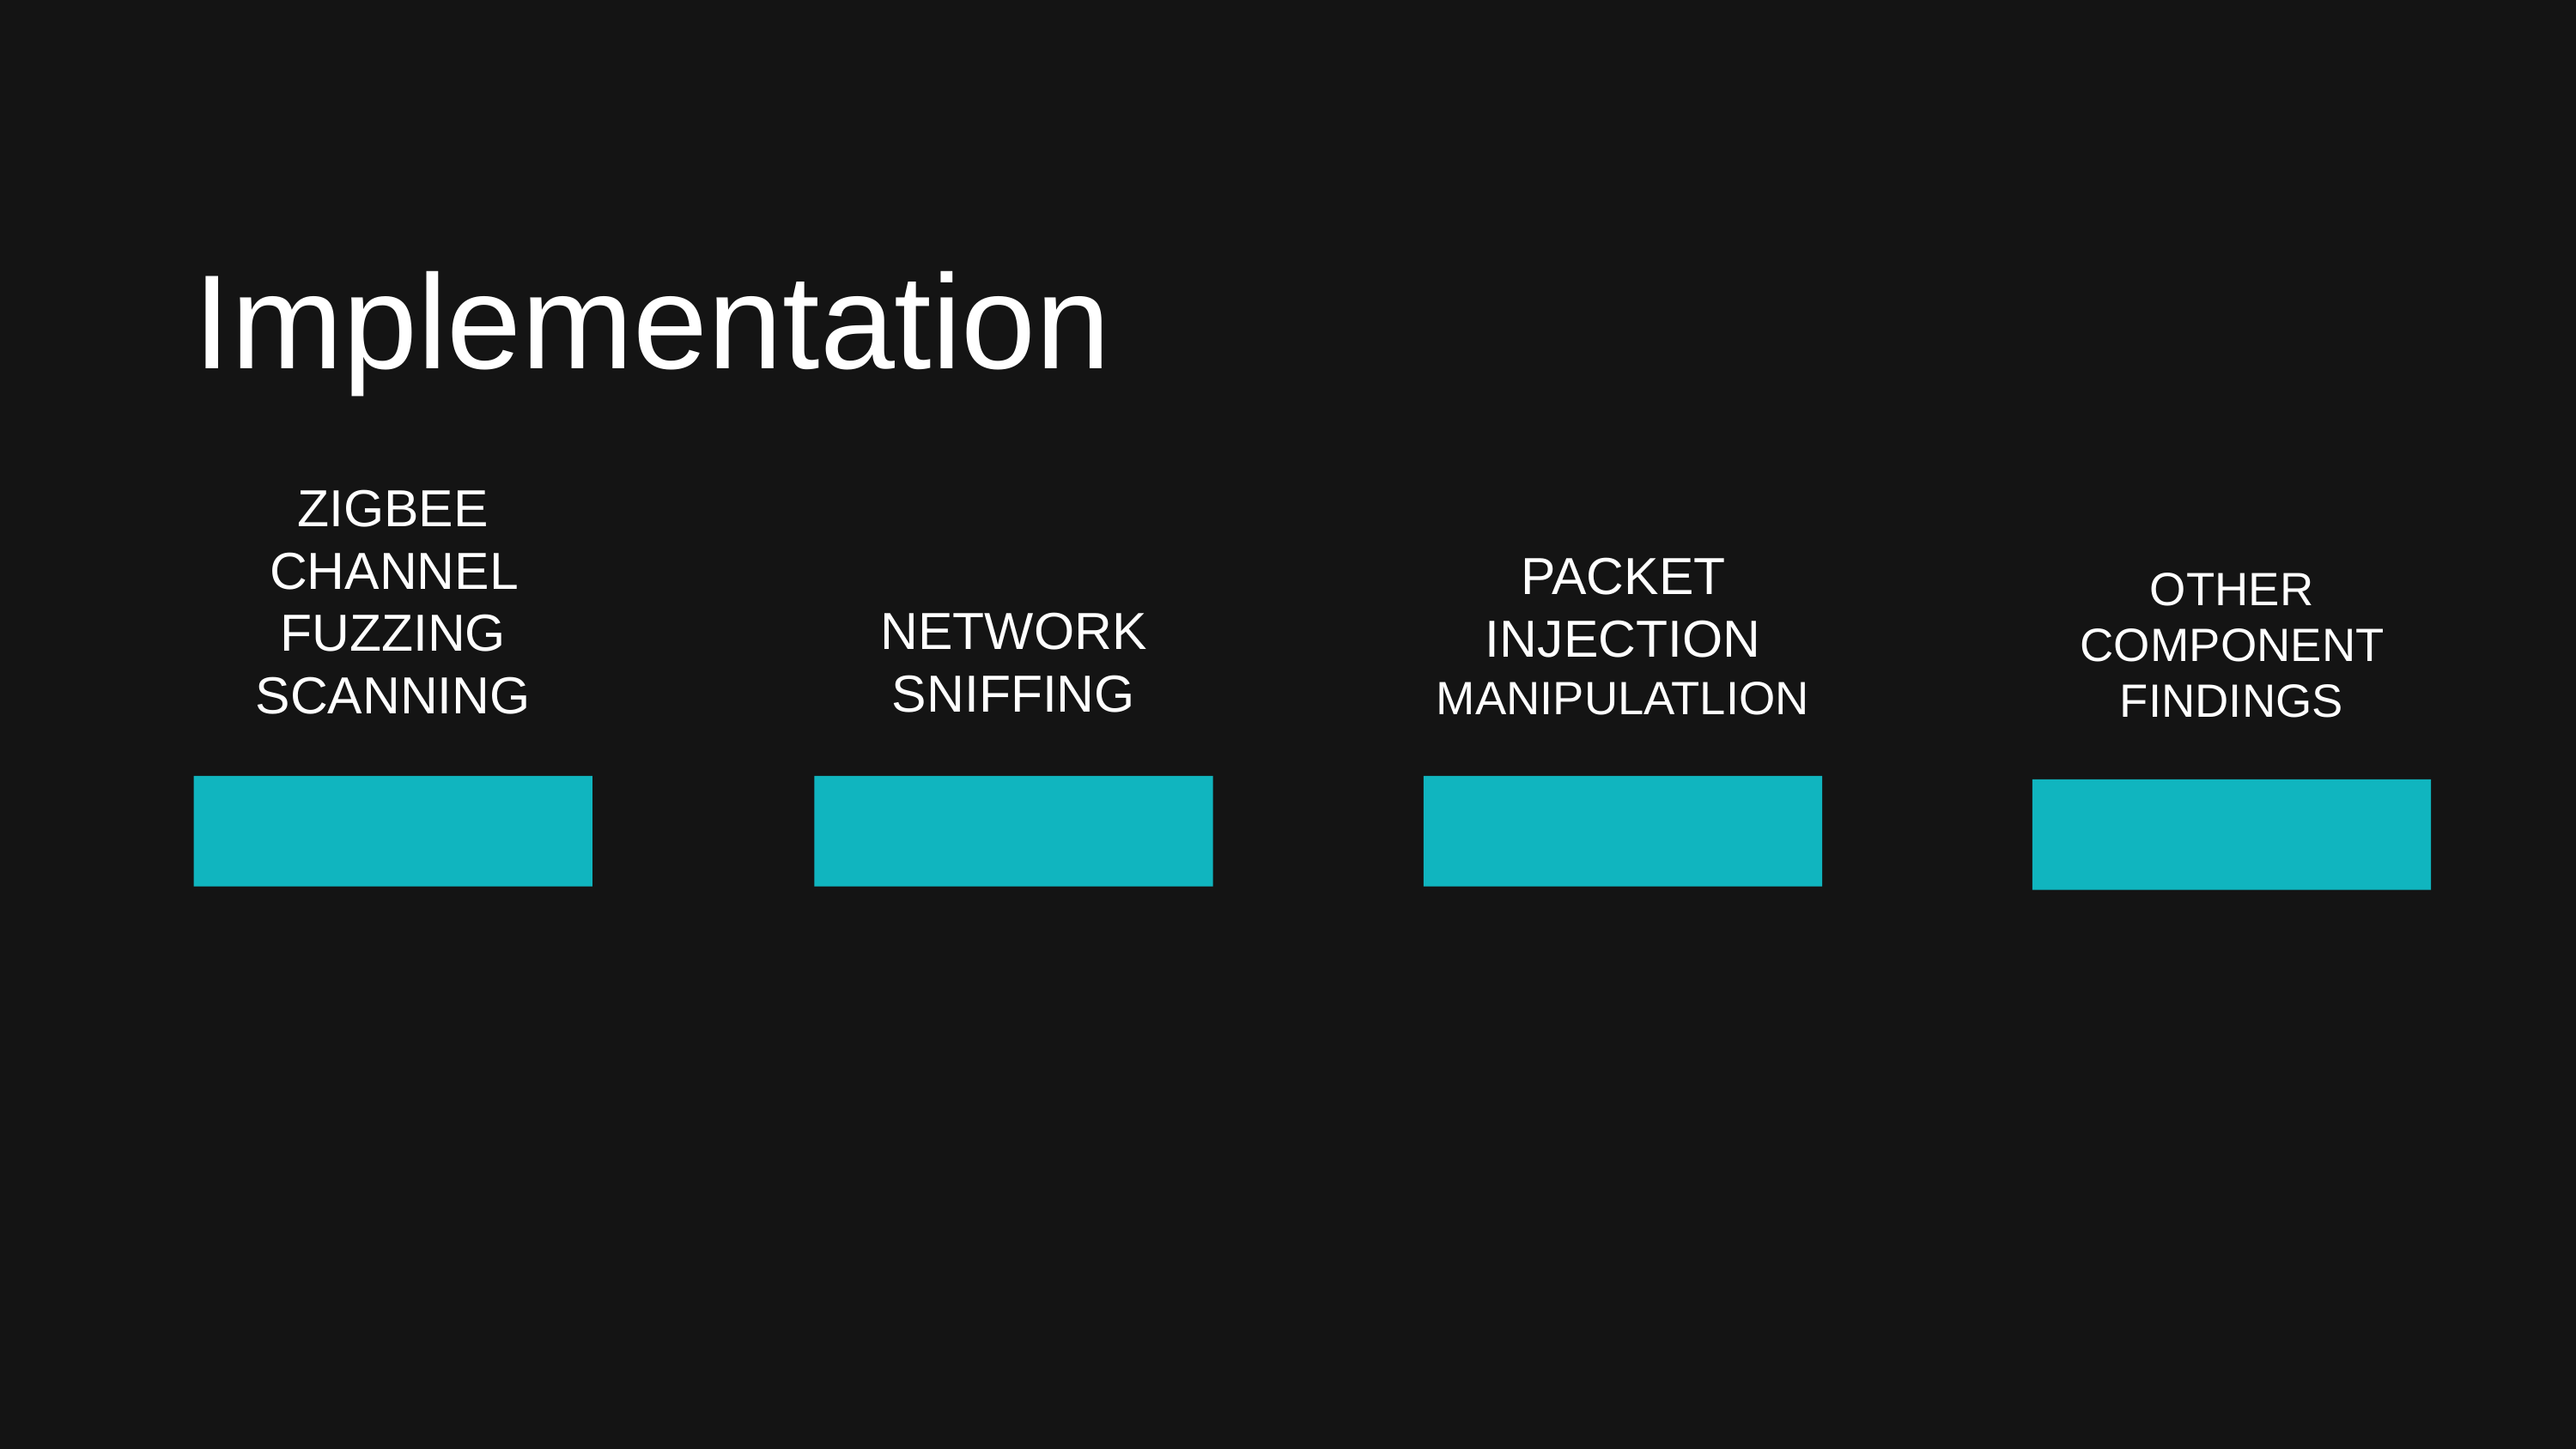

Implementation
ZIGBEE CHANNEL FUZZING
SCANNING

PACKET INJECTION
MANIPULATLION

OTHER COMPONENT FINDINGS

NETWORK SNIFFING